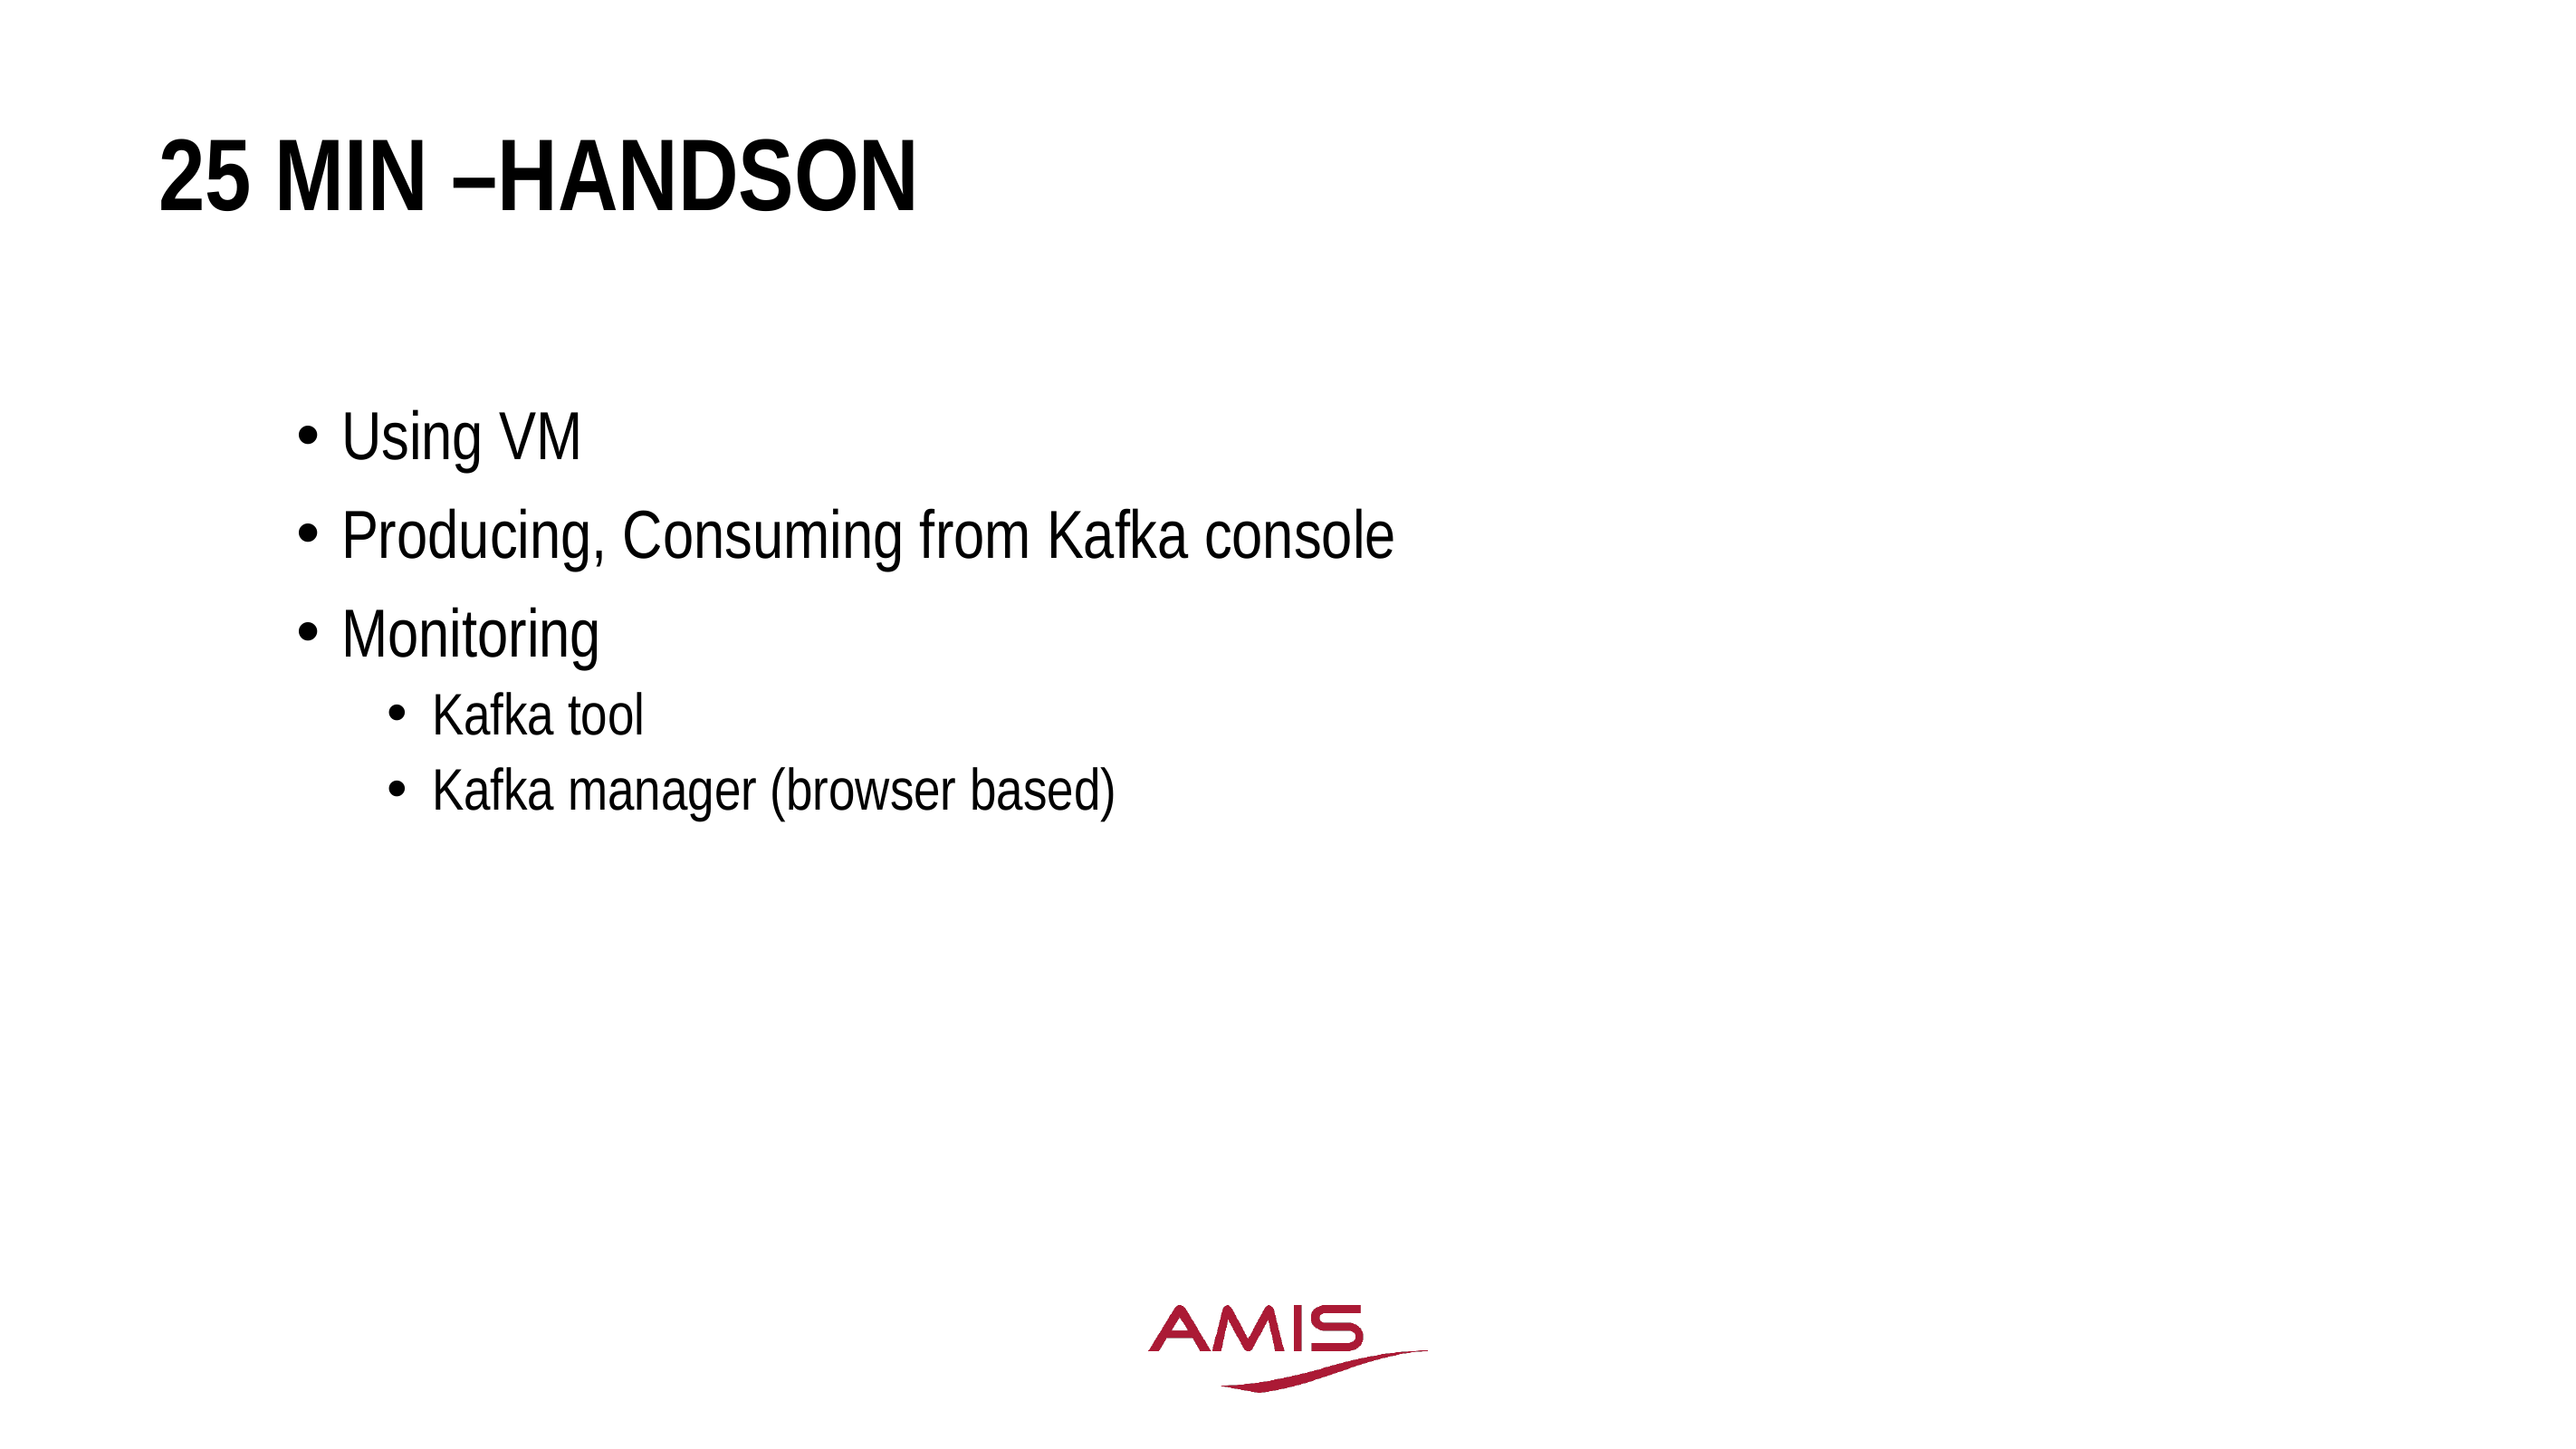

# 25 min –handson
Using VM
Producing, Consuming from Kafka console
Monitoring
Kafka tool
Kafka manager (browser based)